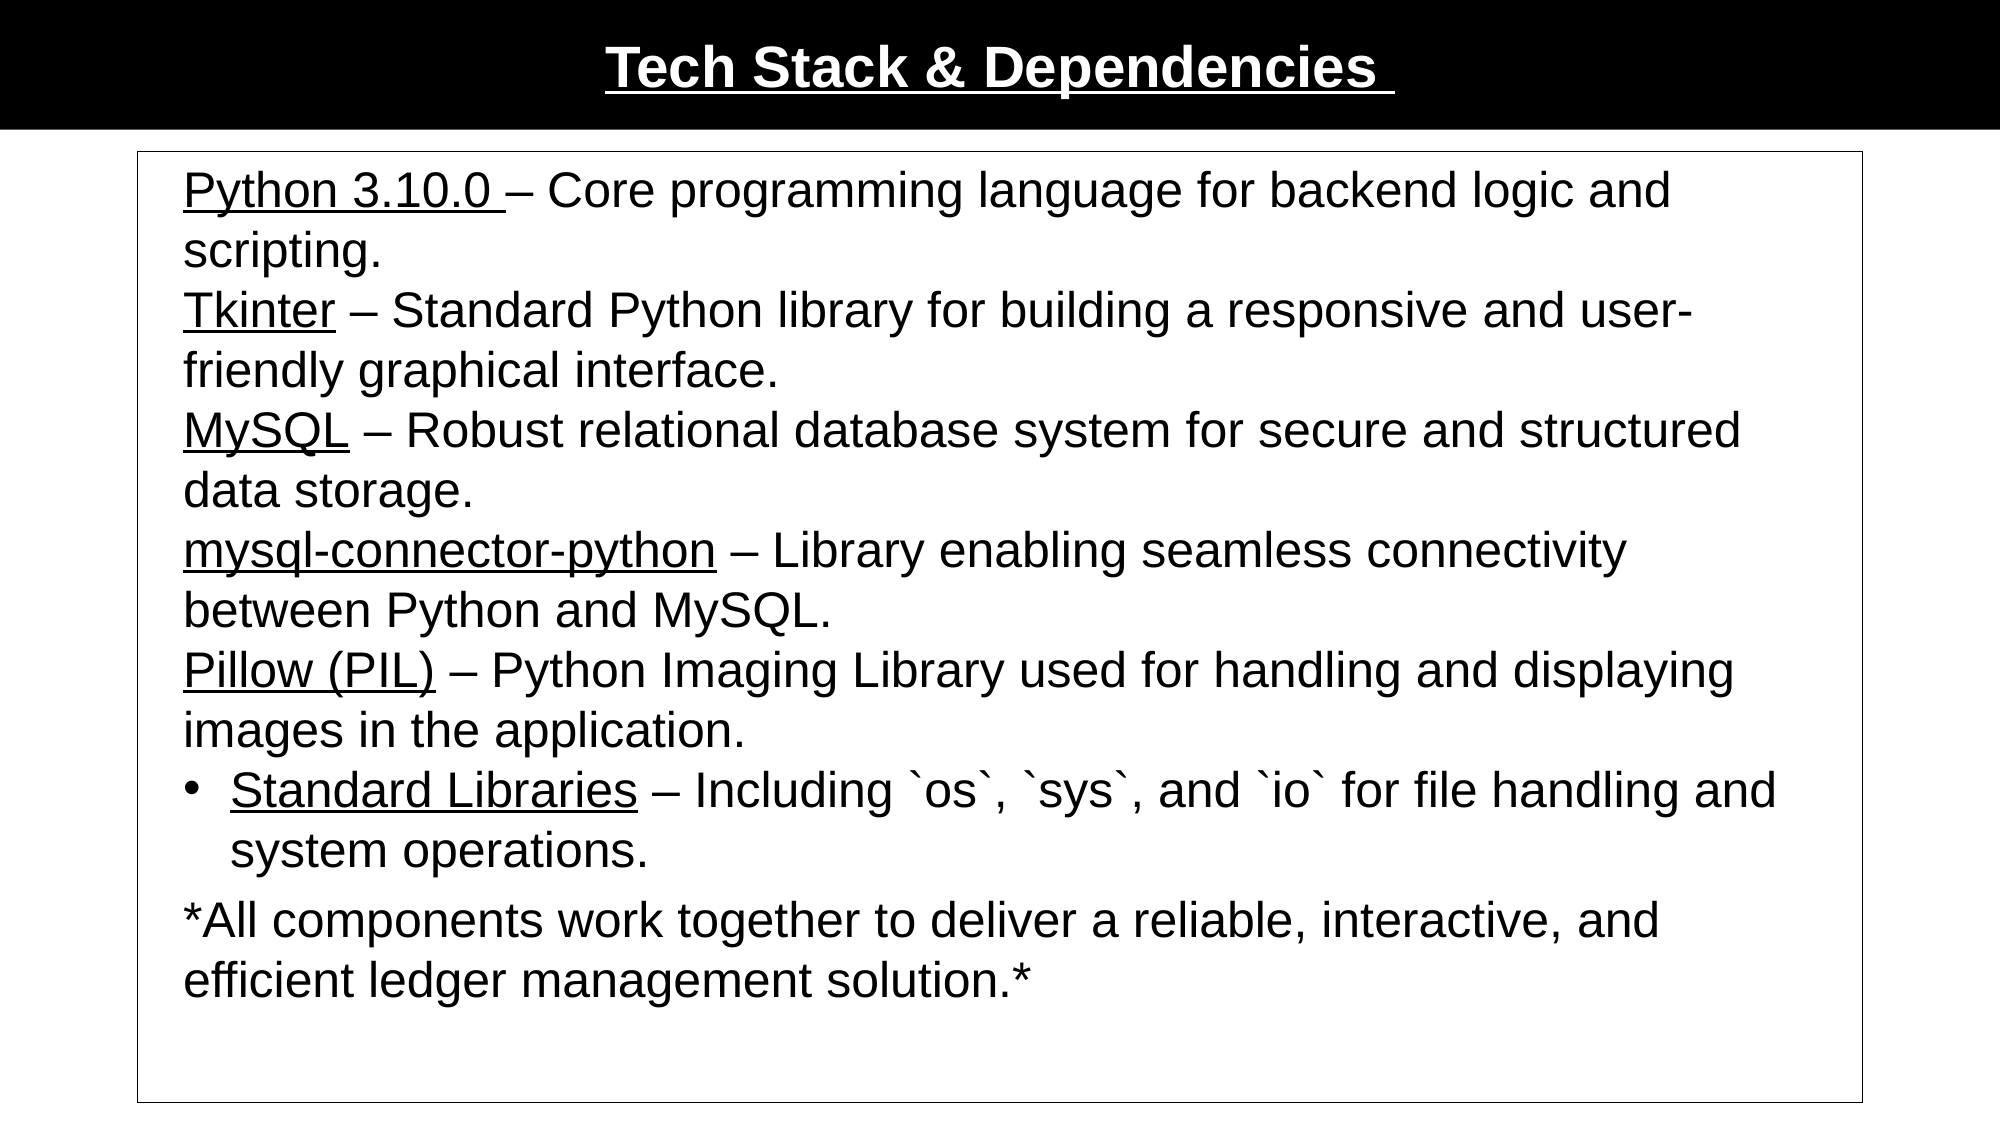

Tech Stack & Dependencies
Python 3.10.0 – Core programming language for backend logic and scripting.
Tkinter – Standard Python library for building a responsive and user-friendly graphical interface.
MySQL – Robust relational database system for secure and structured data storage.
mysql-connector-python – Library enabling seamless connectivity between Python and MySQL.
Pillow (PIL) – Python Imaging Library used for handling and displaying images in the application.
Standard Libraries – Including `os`, `sys`, and `io` for file handling and system operations.
*All components work together to deliver a reliable, interactive, and efficient ledger management solution.*